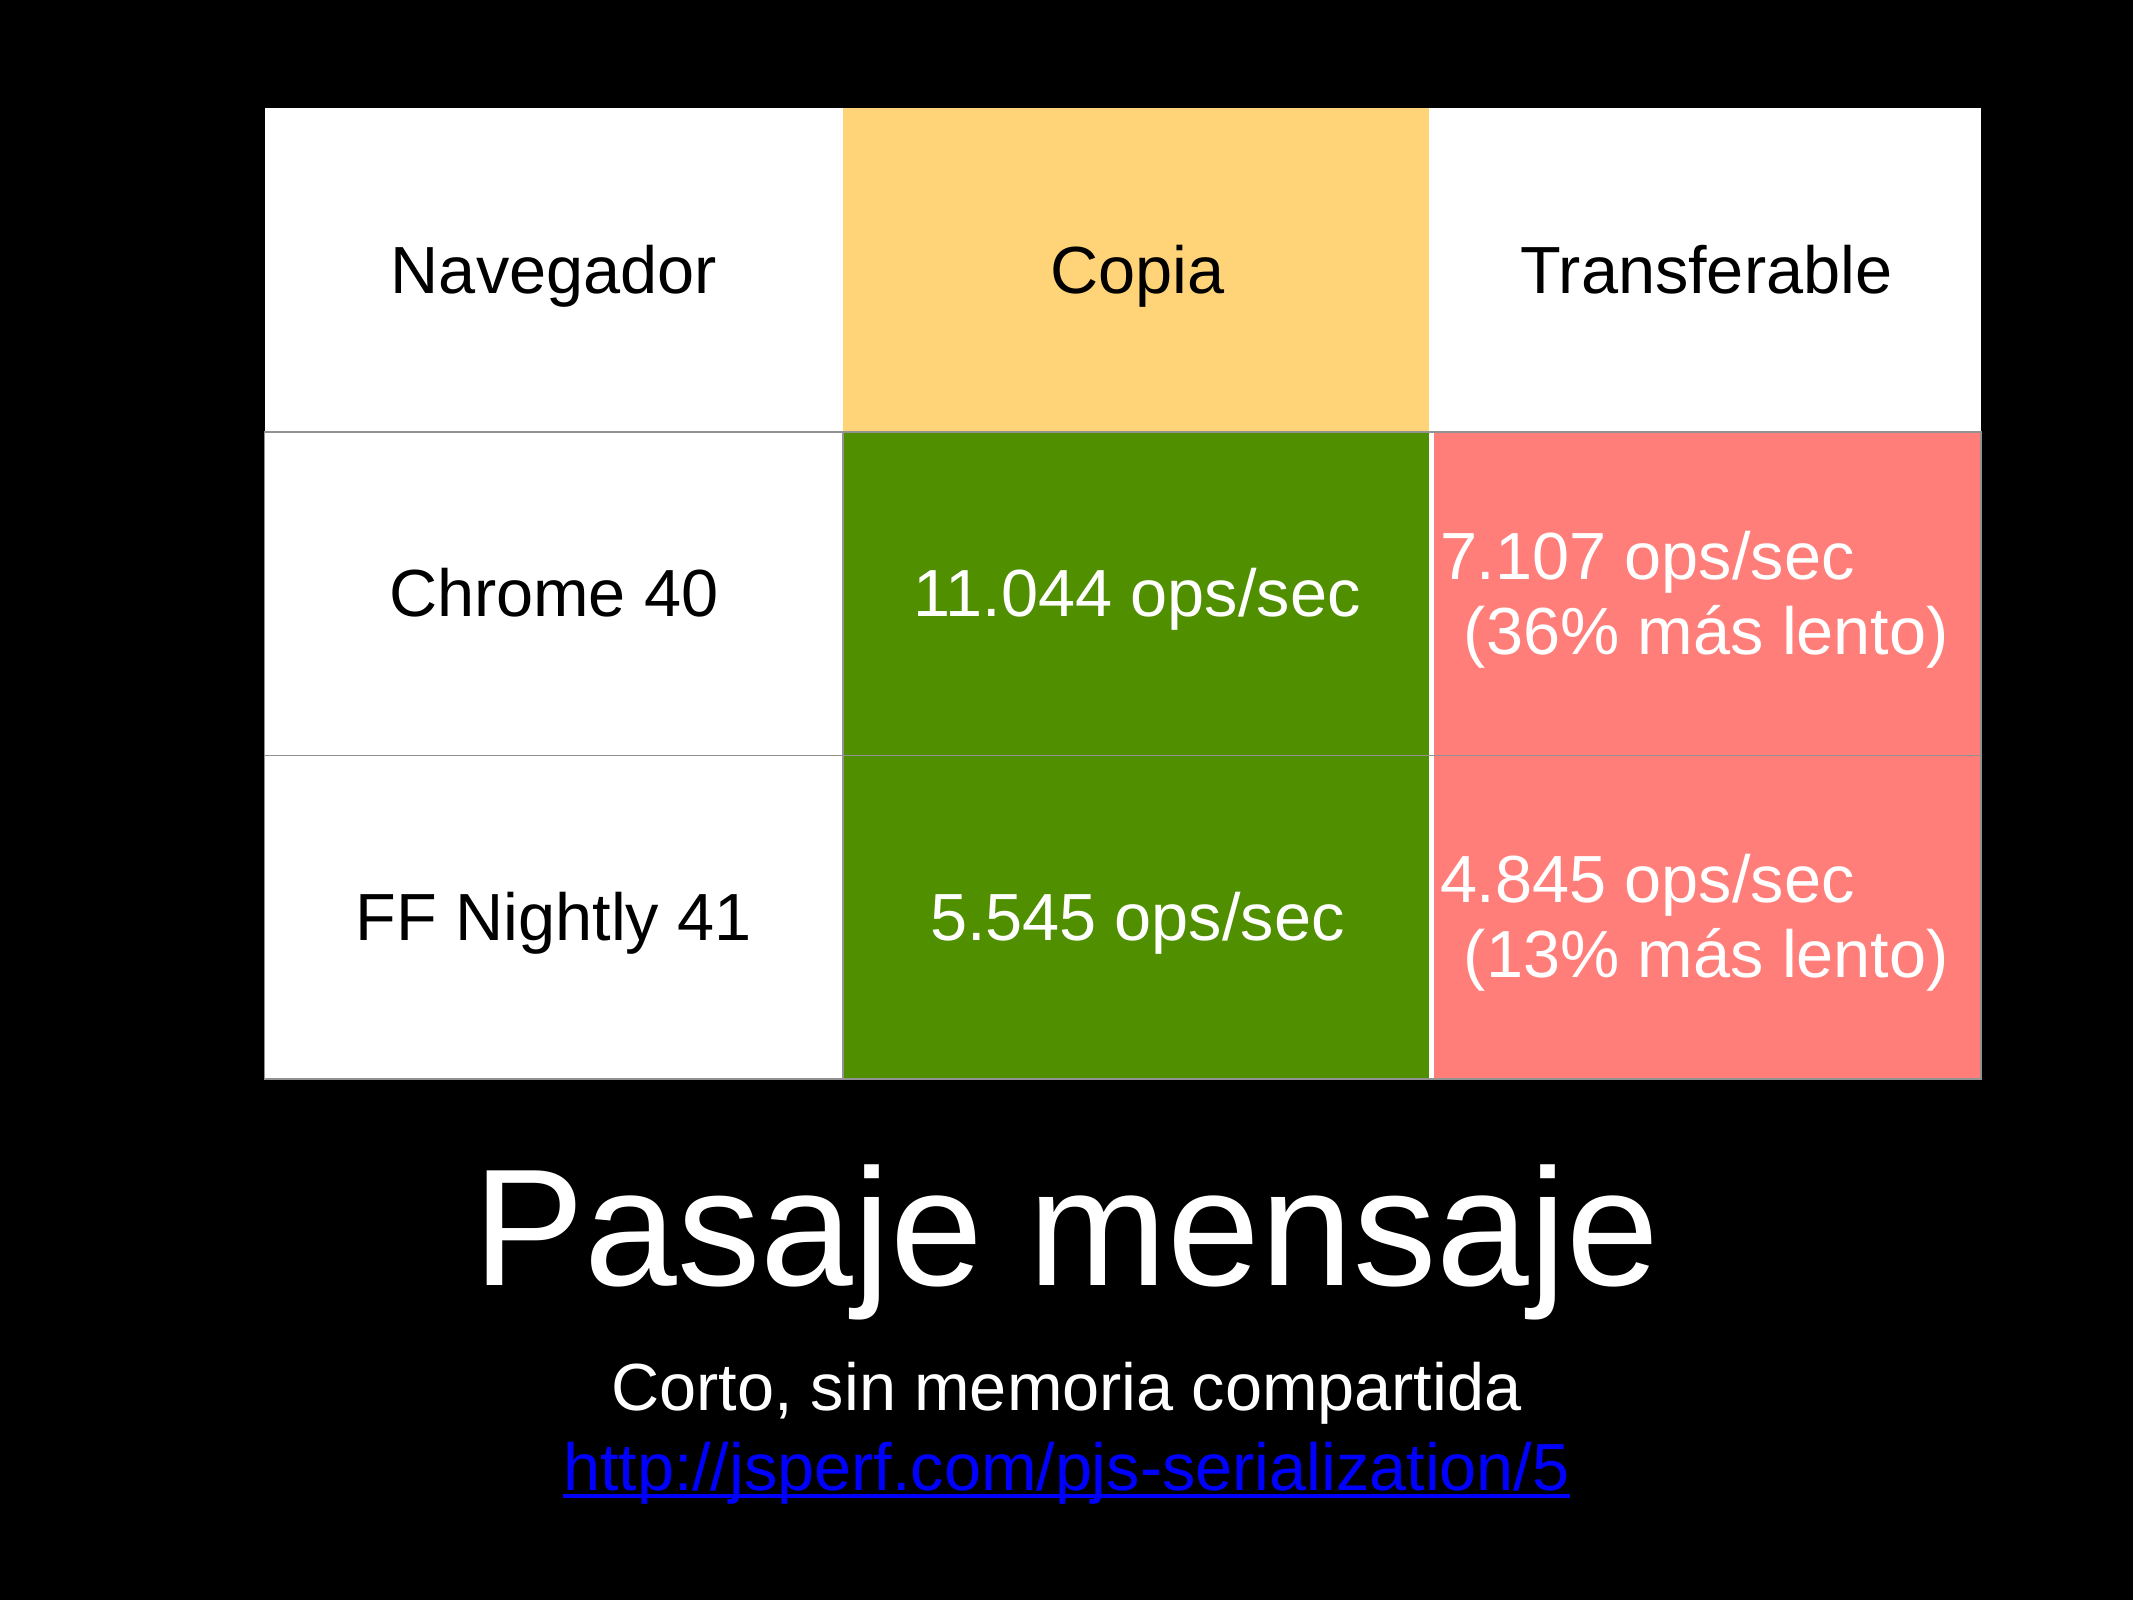

| Navegador | Copia | Transferable |
| --- | --- | --- |
| Chrome 40 | 11.044 ops/sec | 7.107 ops/sec (36% más lento) |
| FF Nightly 41 | 5.545 ops/sec | 4.845 ops/sec (13% más lento) |
# Pasaje mensaje
Corto, sin memoria compartida
http://jsperf.com/pjs-serialization/5